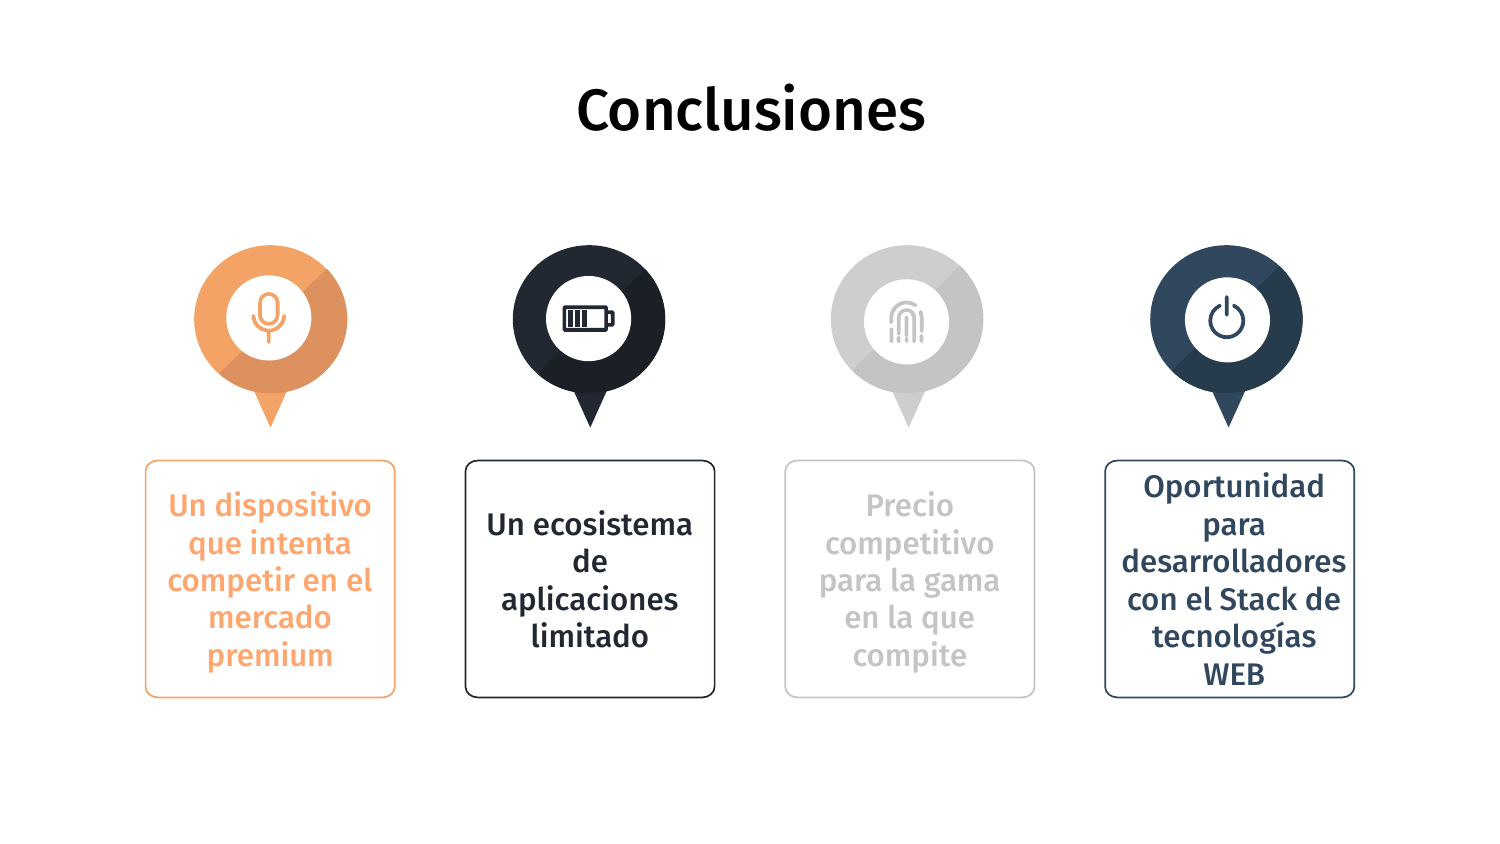

Conclusiones

Un dispositivo que intenta competir en el mercado premium

Un ecosistema de aplicaciones limitado
Precio competitivo para la gama en la que compite
Oportunidad para desarrolladores con el Stack de tecnologías WEB